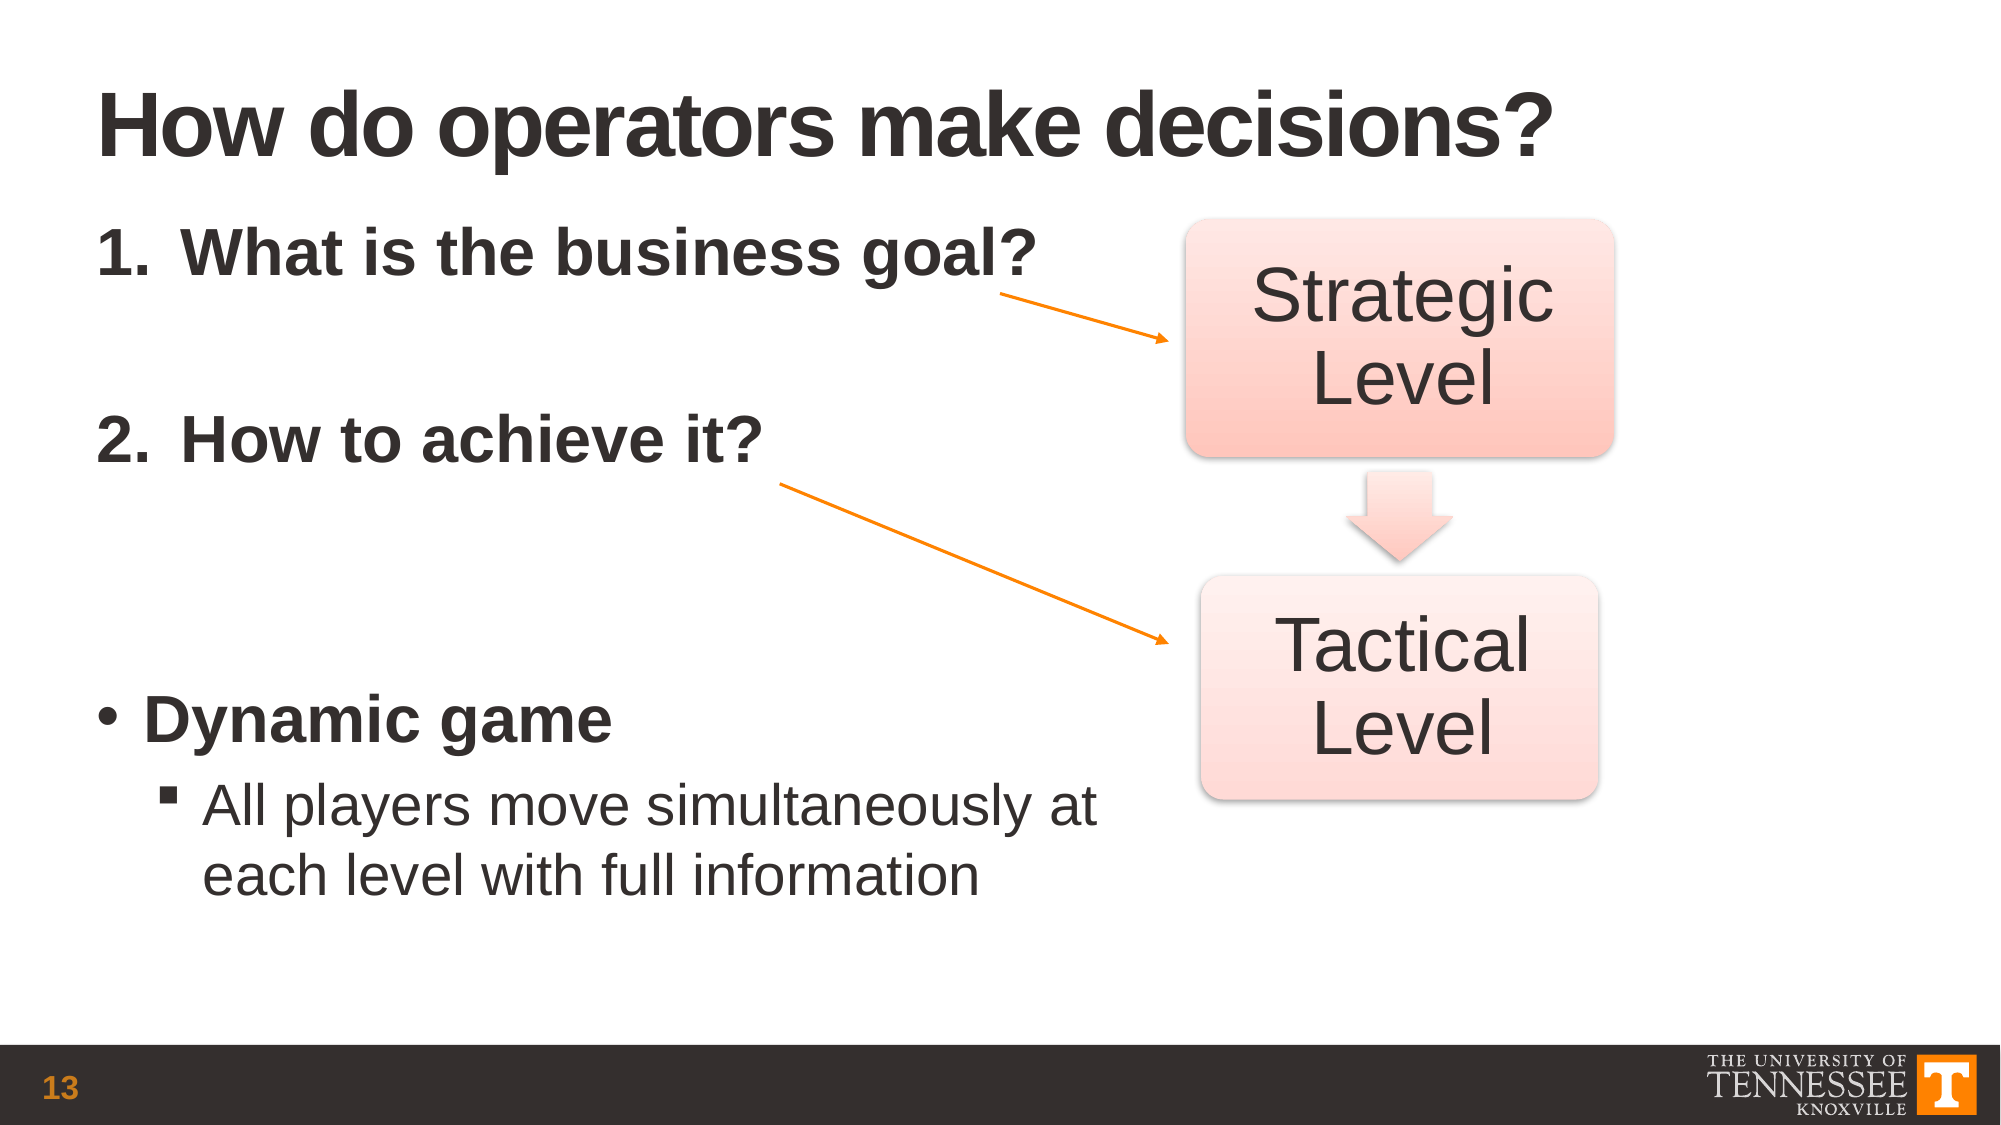

# How do operators make decisions?
What is the business goal?

How to achieve it?

Dynamic game
All players move simultaneously at each level with full information
Strategic Level

Tactical Level
13